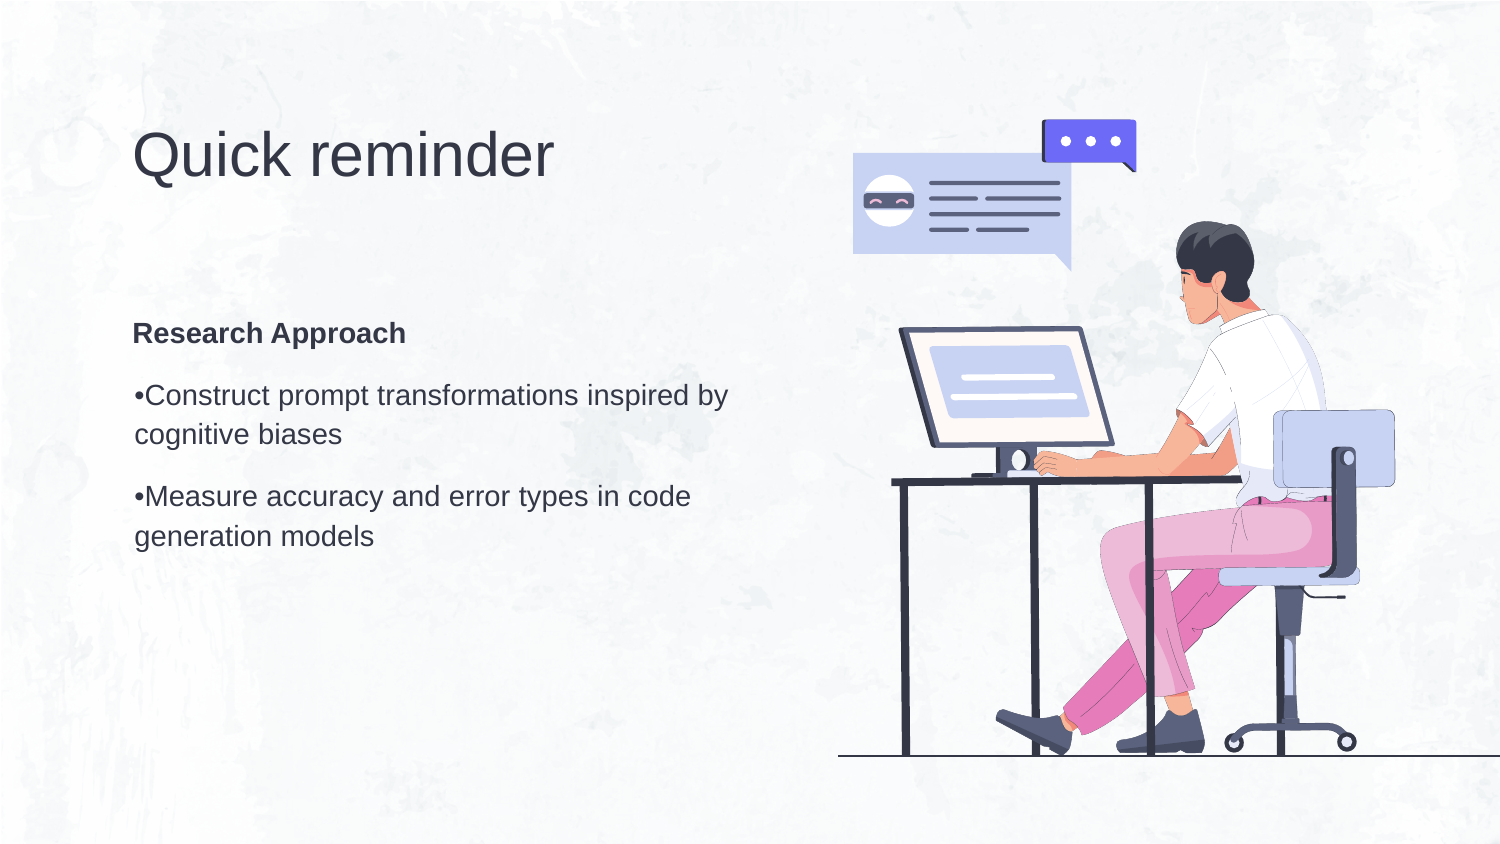

# Quick reminder

Research Approach
•Construct prompt transformations inspired by cognitive biases
•Measure accuracy and error types in code generation models